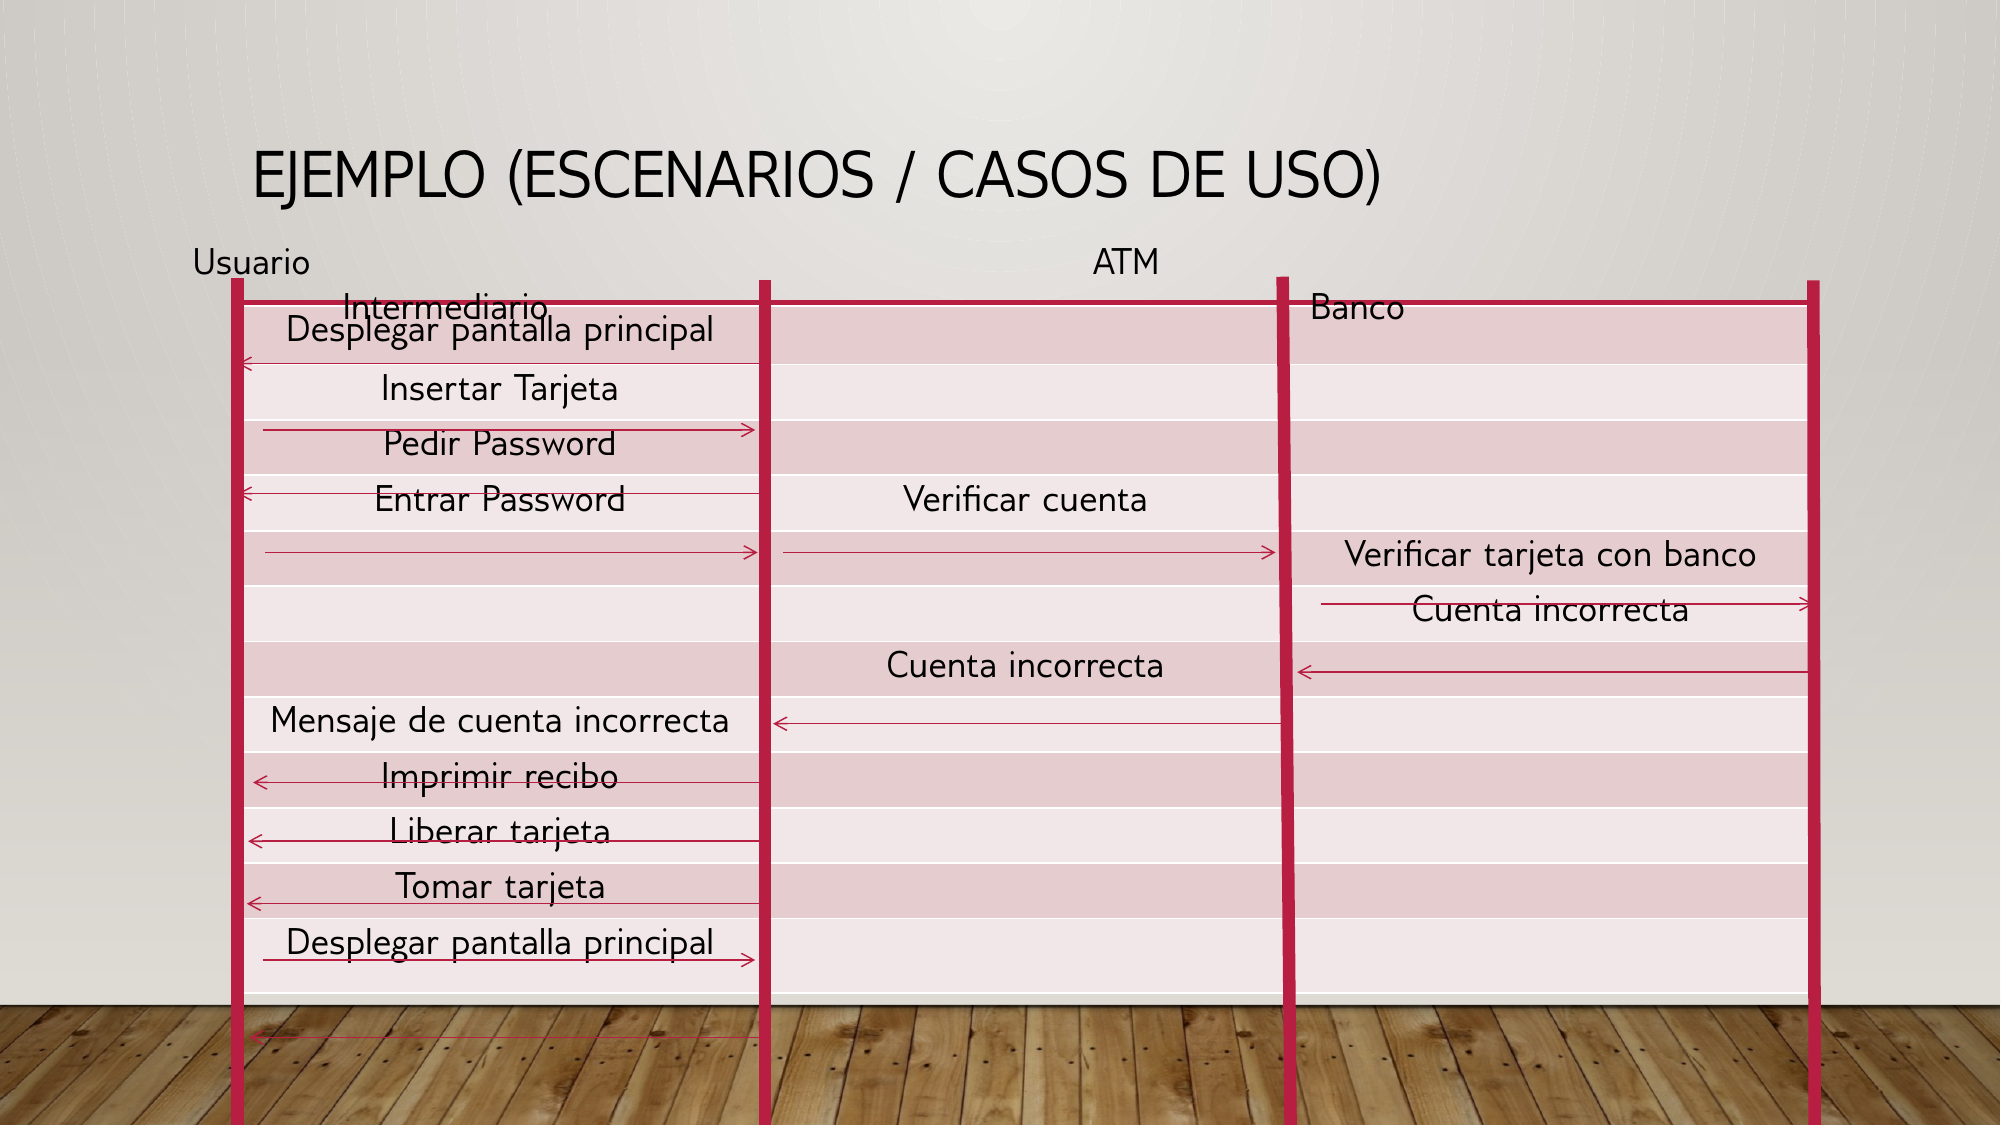

# Ejemplo (Escenarios / casos de uso)
Usuario						ATM						Intermediario					      Banco
| Desplegar pantalla principal |  |  |
| --- | --- | --- |
| Insertar Tarjeta |  |  |
| Pedir Password |  |  |
| Entrar Password | Verificar cuenta |  |
|  |  | Verificar tarjeta con banco |
|  |  | Cuenta incorrecta |
|  | Cuenta incorrecta |  |
| Mensaje de cuenta incorrecta |  |  |
| Imprimir recibo |  |  |
| Liberar tarjeta |  |  |
| Tomar tarjeta |  |  |
| Desplegar pantalla principal |  |  |